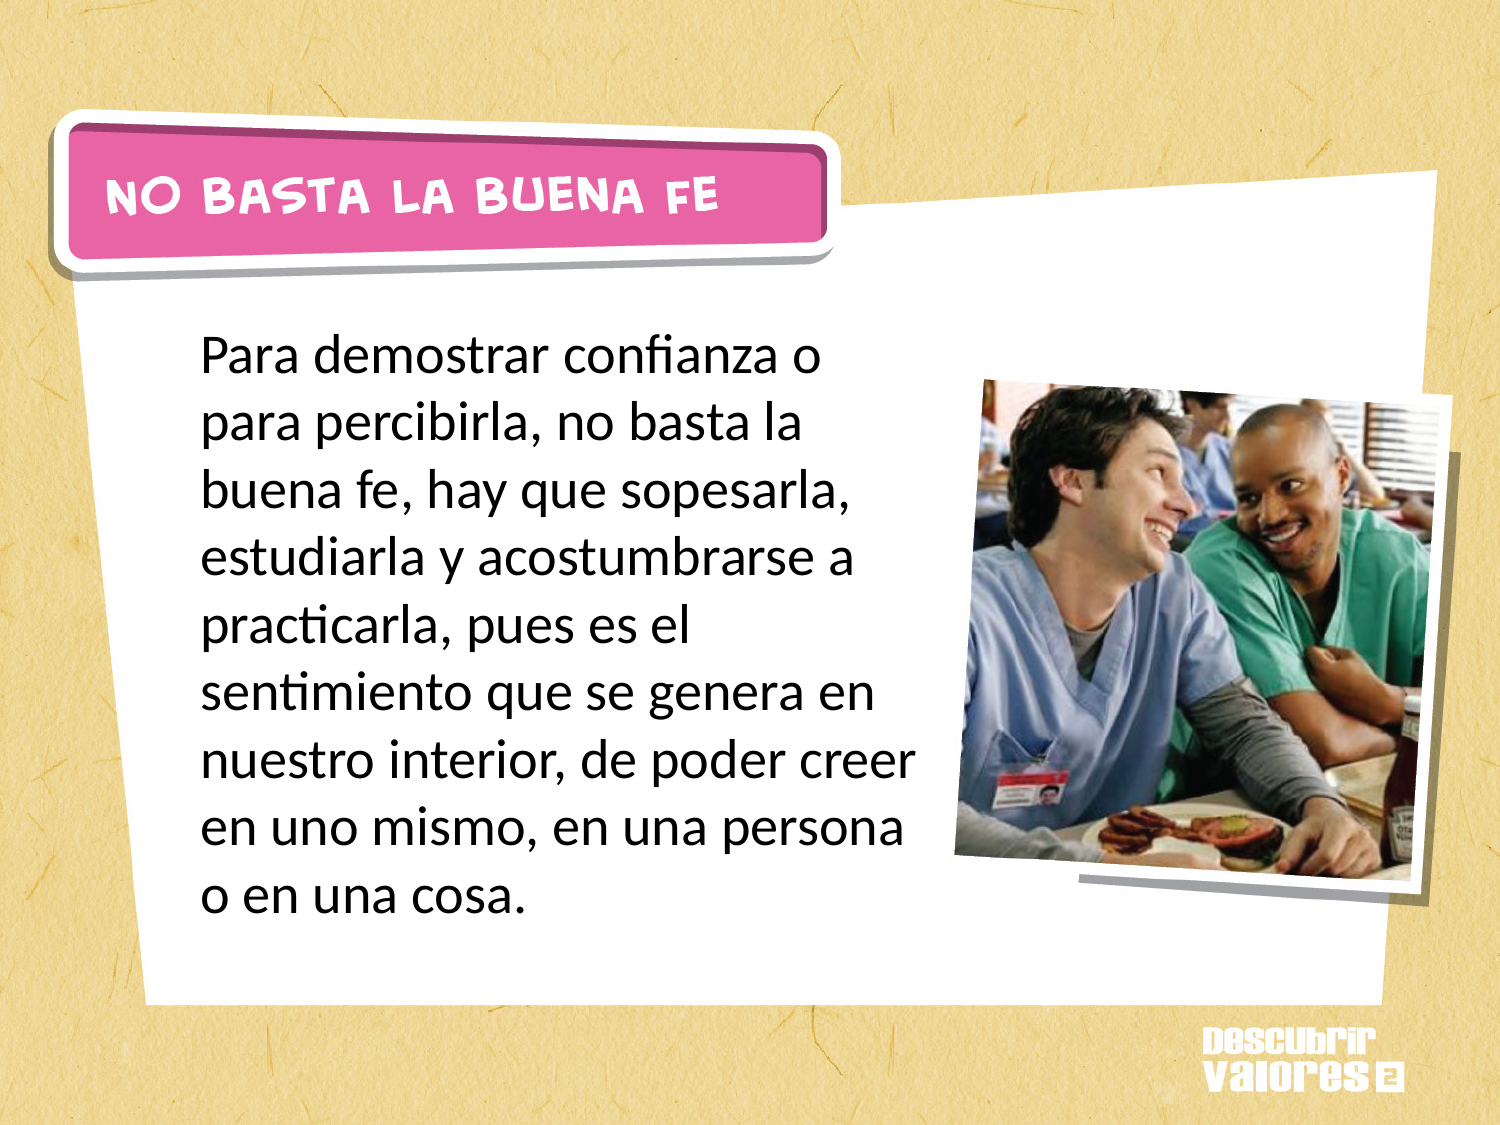

Para demostrar confianza o para percibirla, no basta la buena fe, hay que sopesarla, estudiarla y acostumbrarse a practicarla, pues es el sentimiento que se genera en nuestro interior, de poder creer en uno mismo, en una persona o en una cosa.